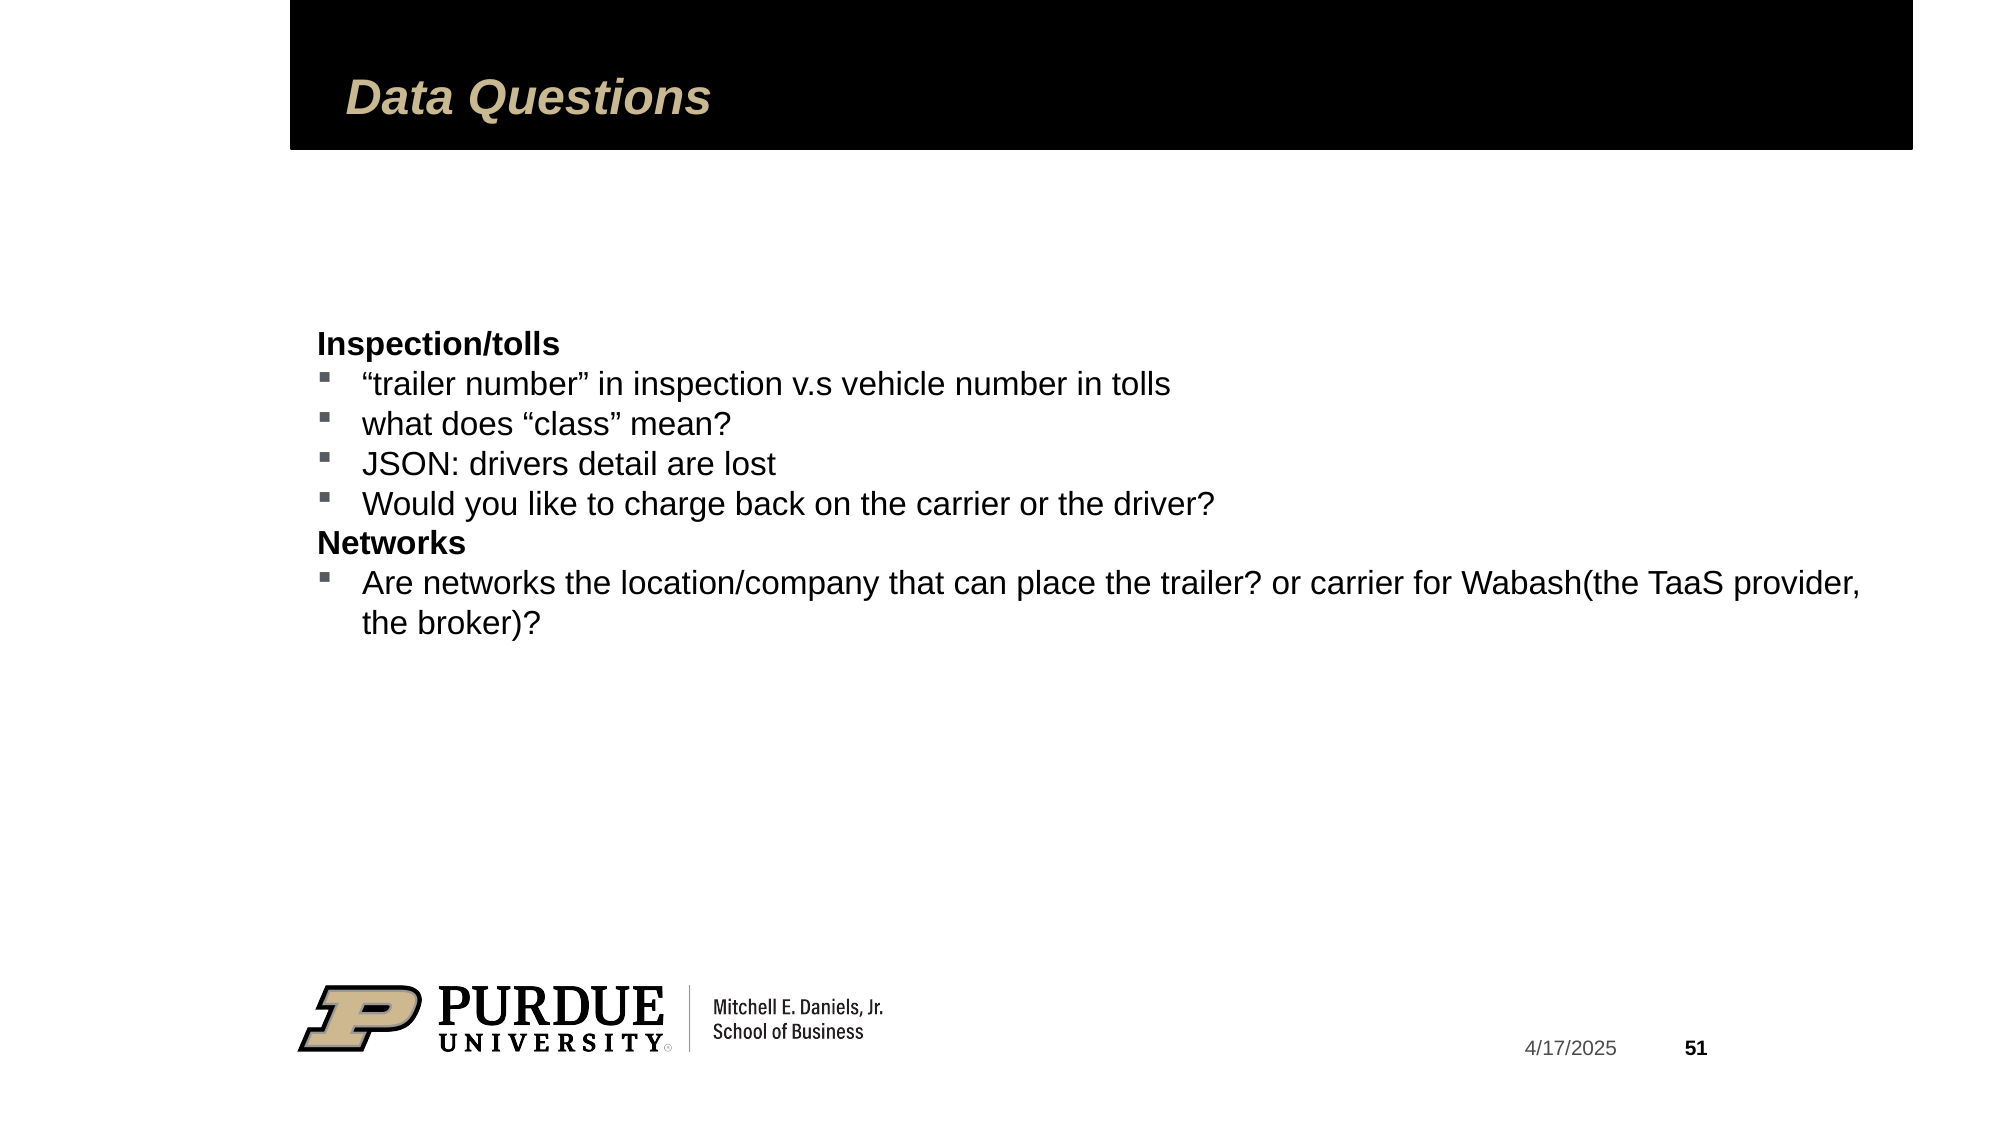

# Data Questions

Inspection/tolls
“trailer number” in inspection v.s vehicle number in tolls
what does “class” mean?
JSON: drivers detail are lost
Would you like to charge back on the carrier or the driver?
Networks
Are networks the location/company that can place the trailer? or carrier for Wabash(the TaaS provider, the broker)?

51
4/17/2025